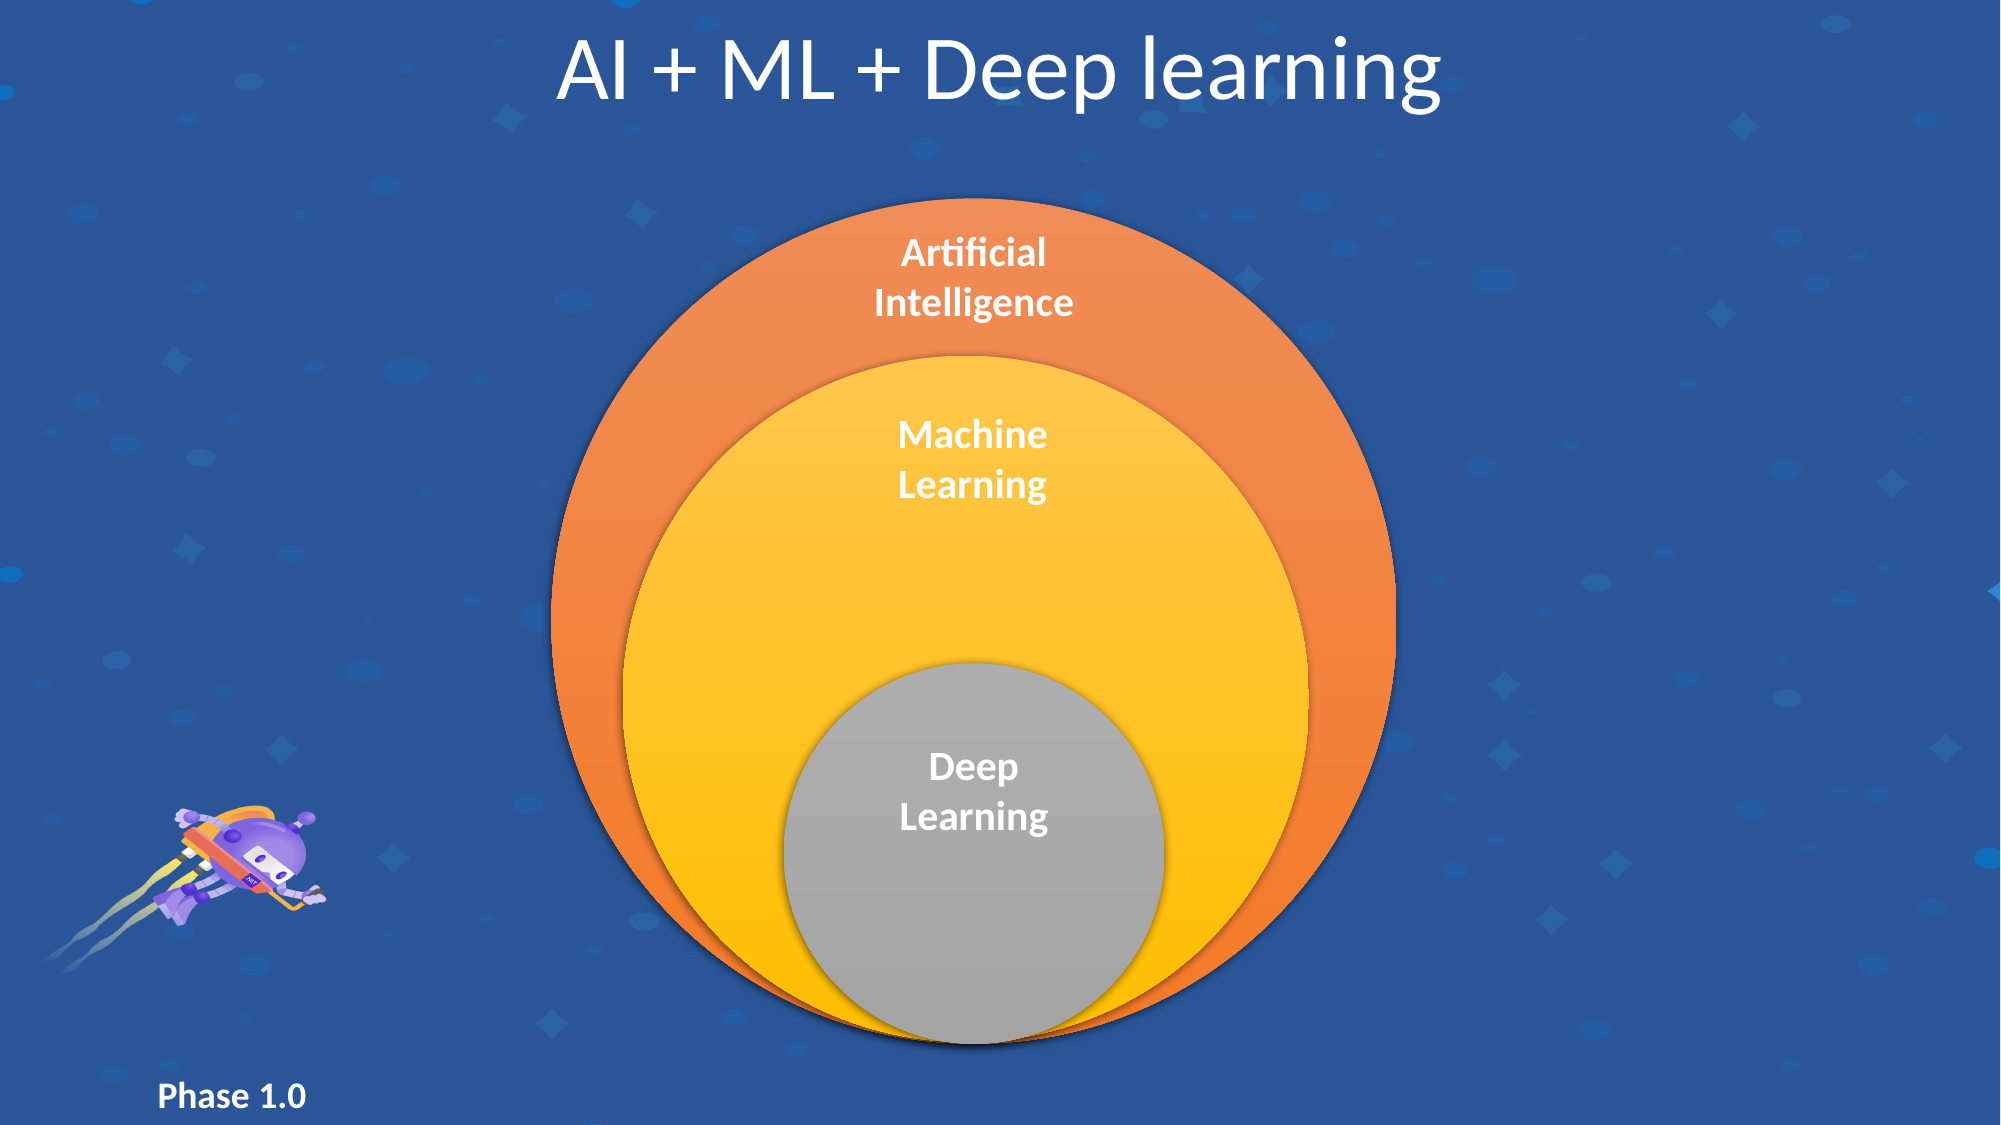

AI + ML + Deep learning

Artificial Intelligence

Machine Learning

Deep
Learning
Phase 1.0